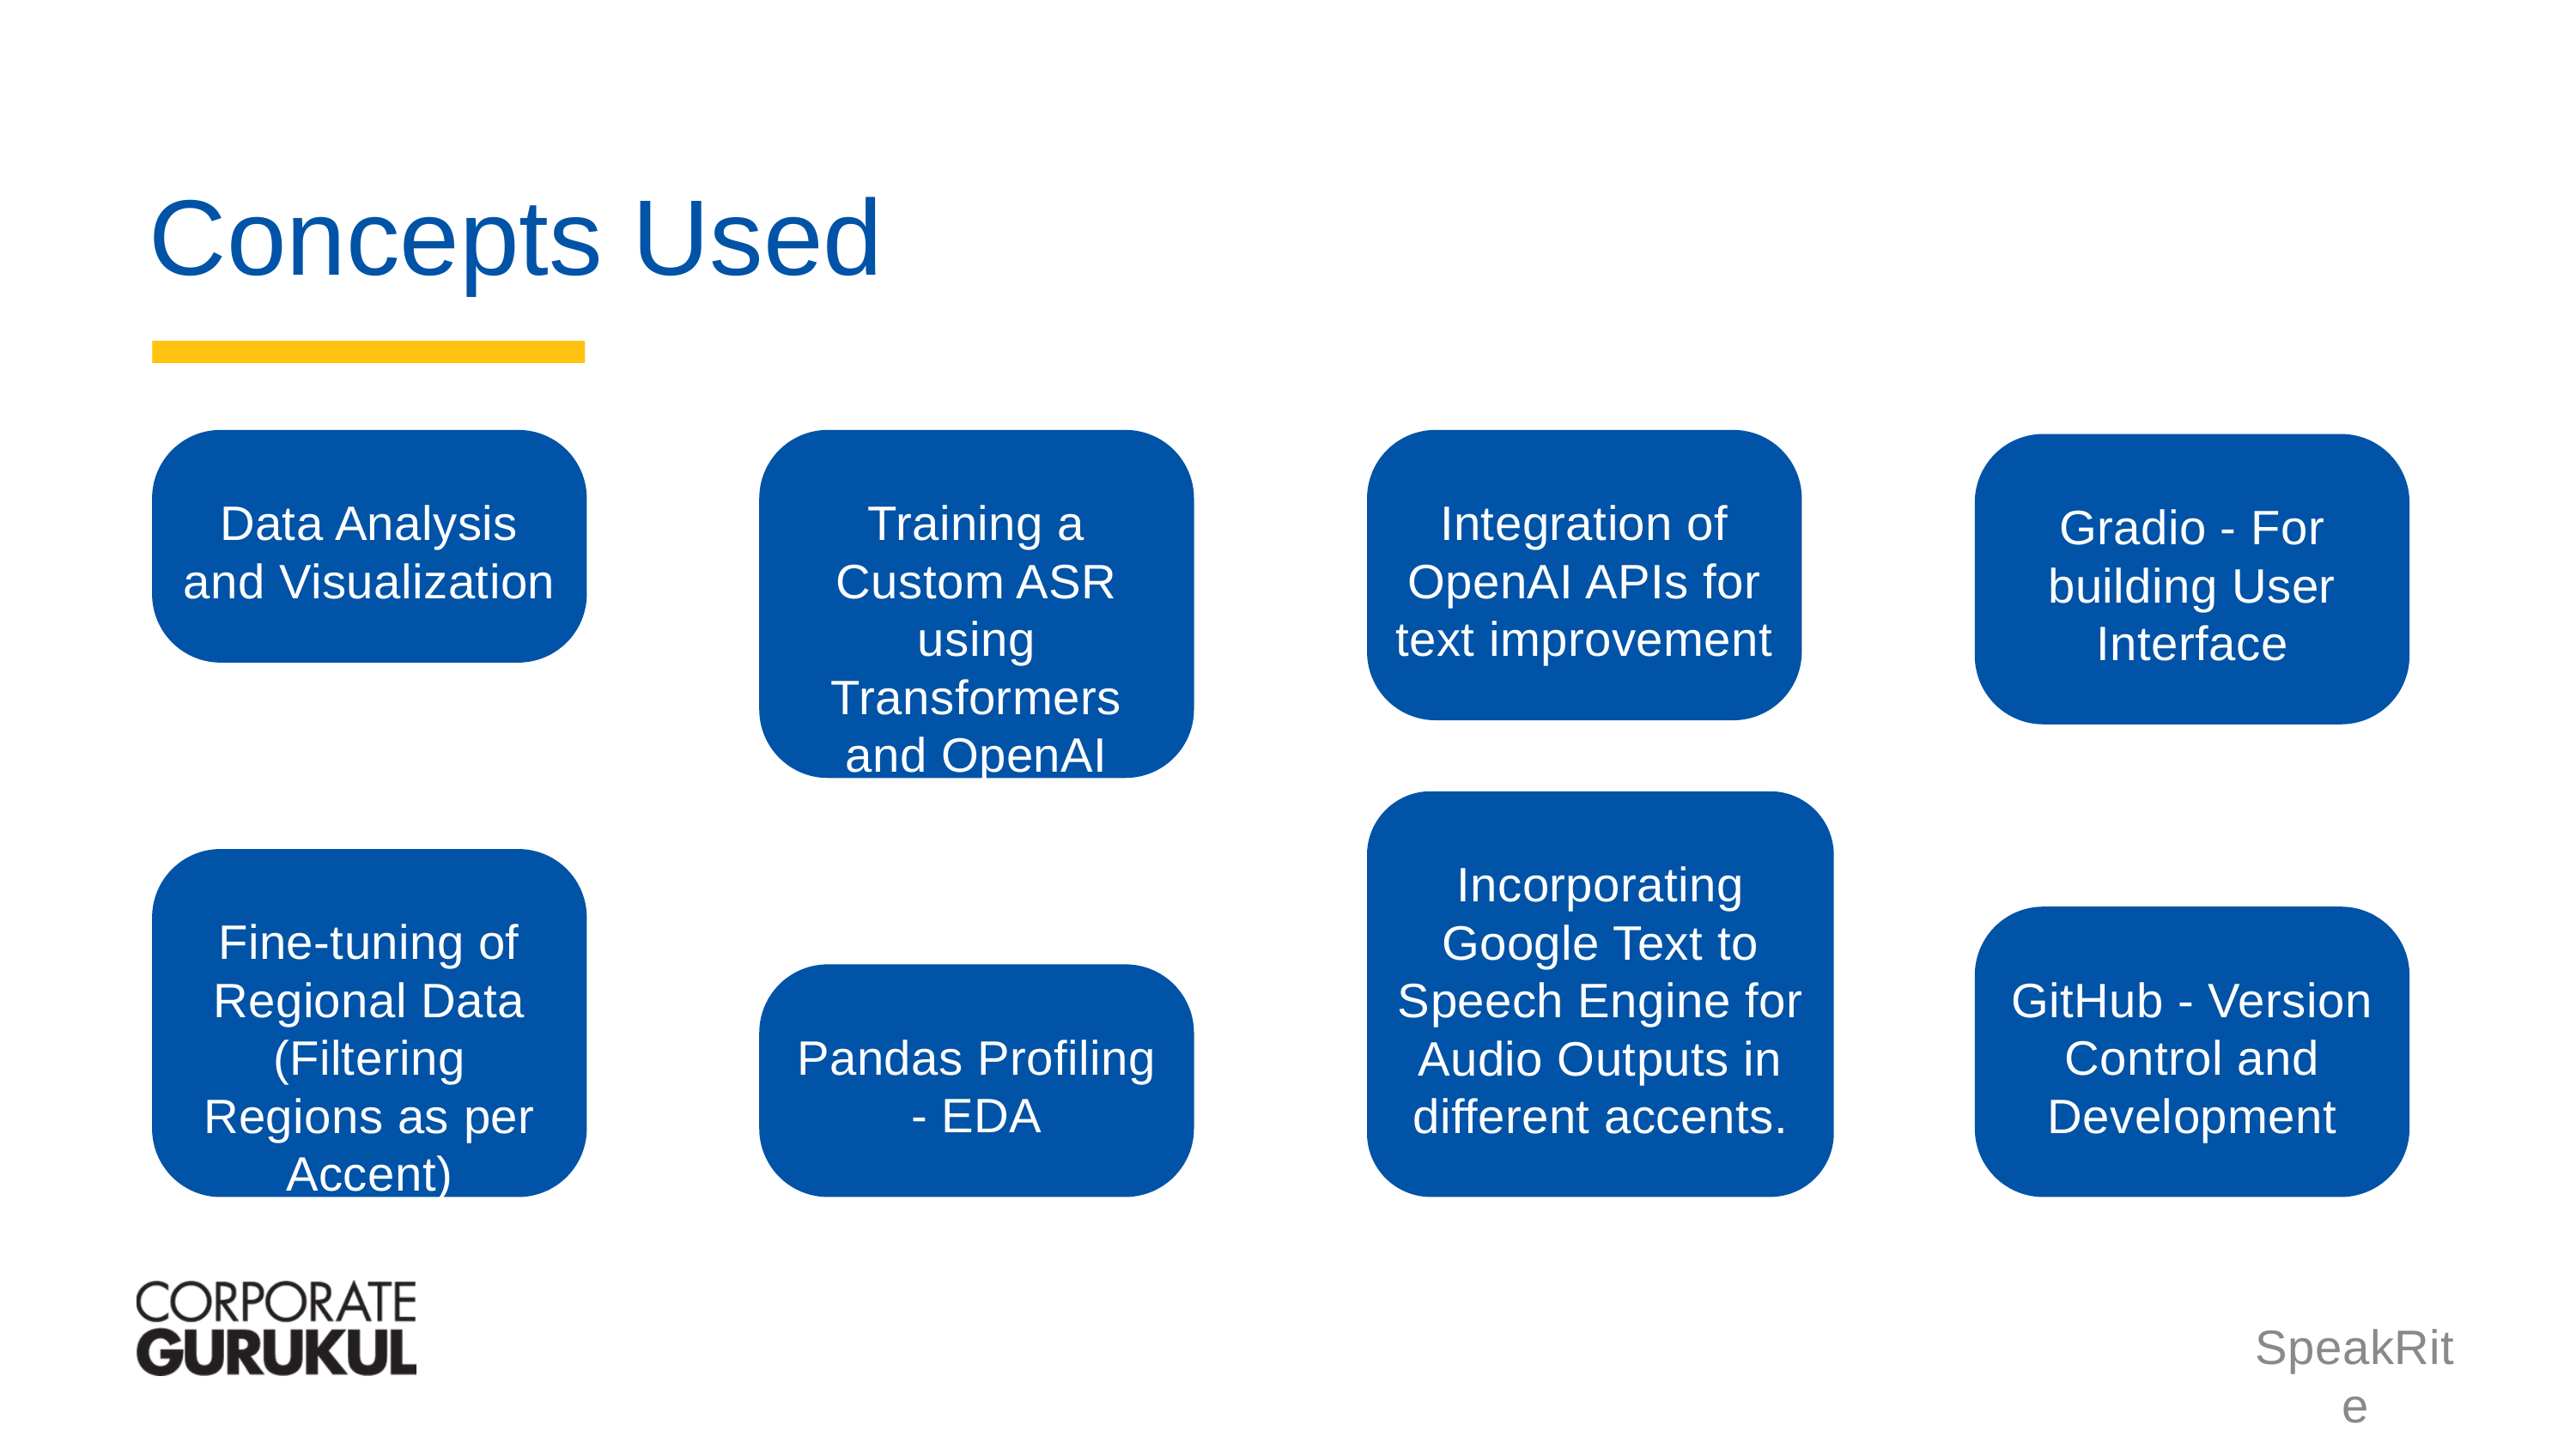

Concepts Used

Data Analysis and Visualization

Training a Custom ASR using Transformers and OpenAI Whisper

Integration of OpenAI APIs for text improvement

Gradio - For building User Interface

Incorporating Google Text to Speech Engine for Audio Outputs in different accents.

Fine-tuning of Regional Data (Filtering Regions as per Accent)

GitHub - Version Control and Development

Pandas Profiling - EDA

SpeakRite